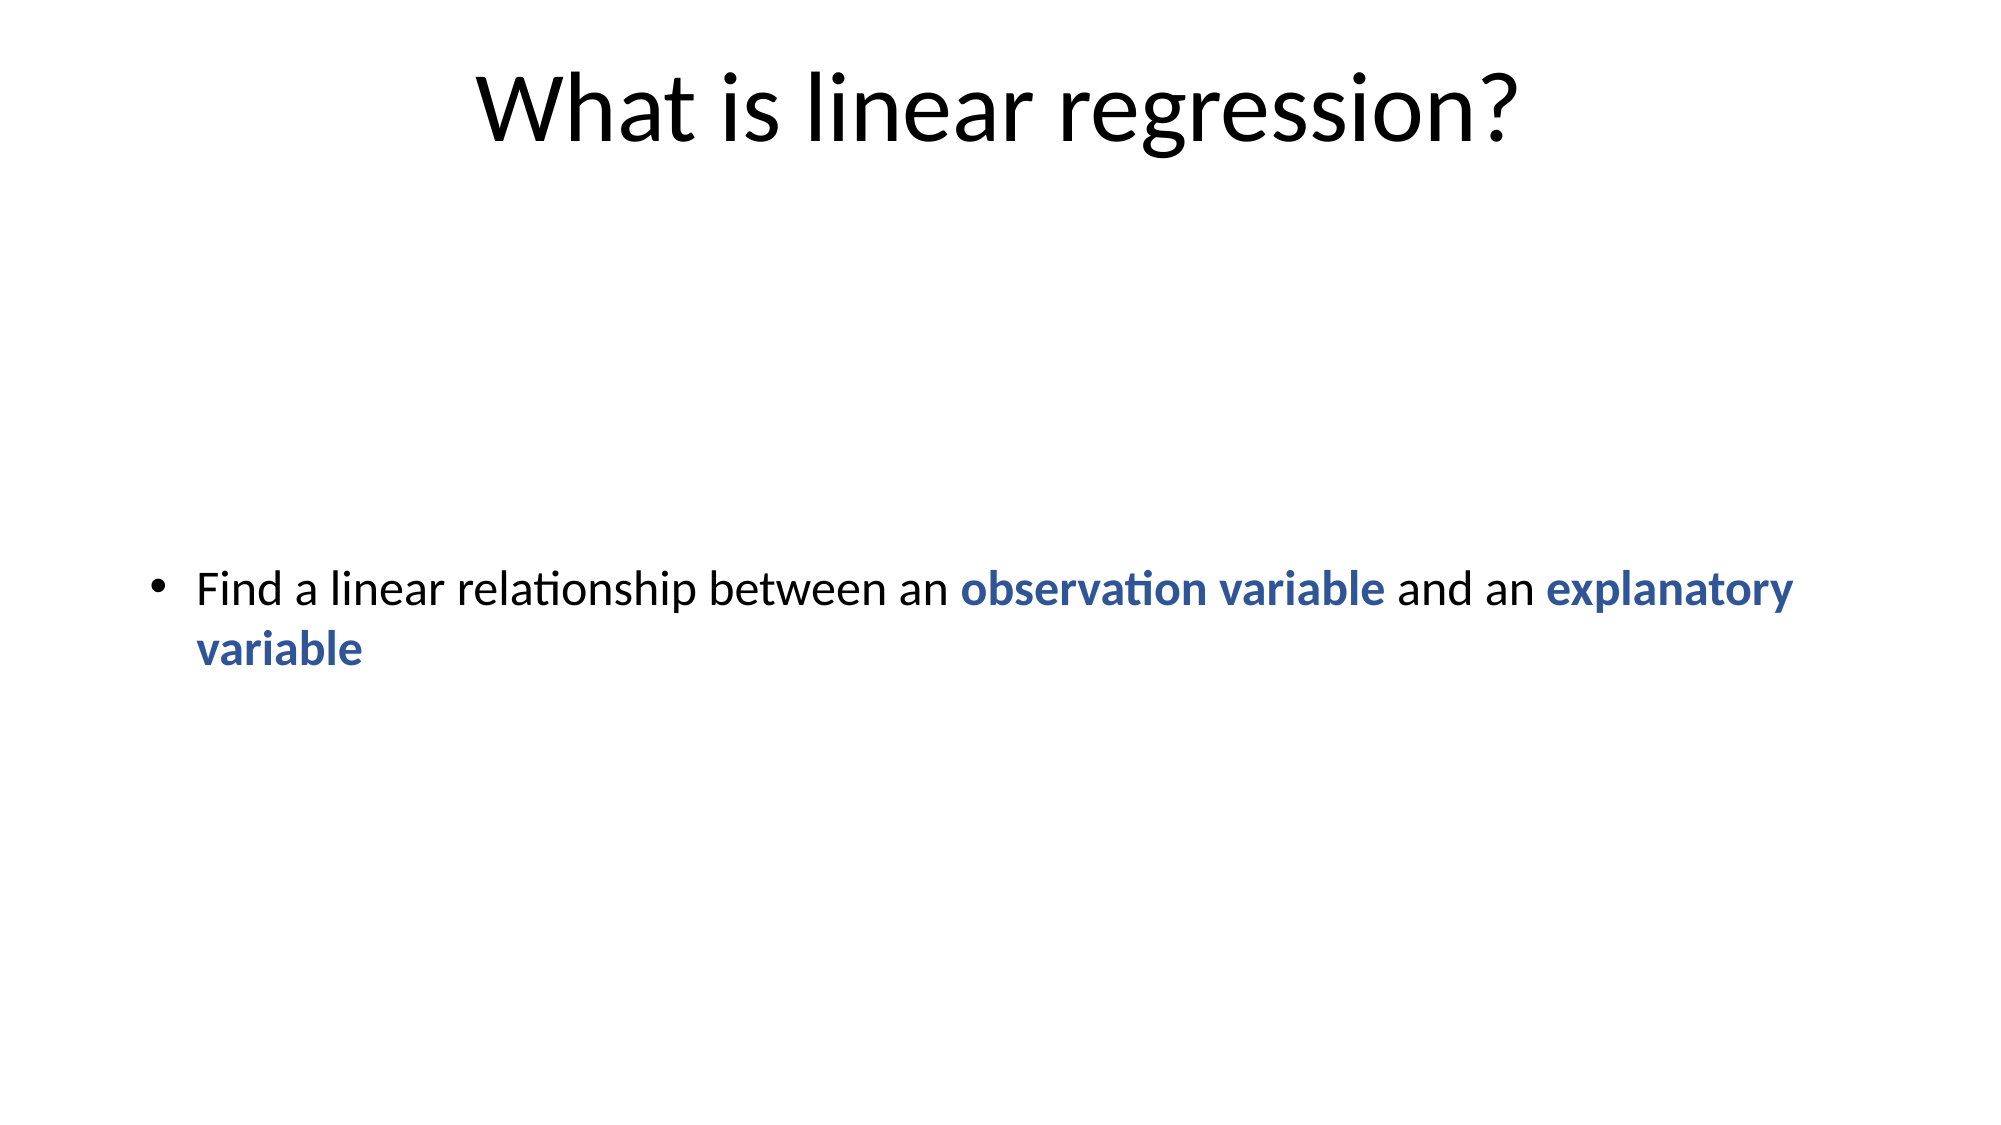

What is linear regression?
Find a linear relationship between an observation variable and an explanatory variable